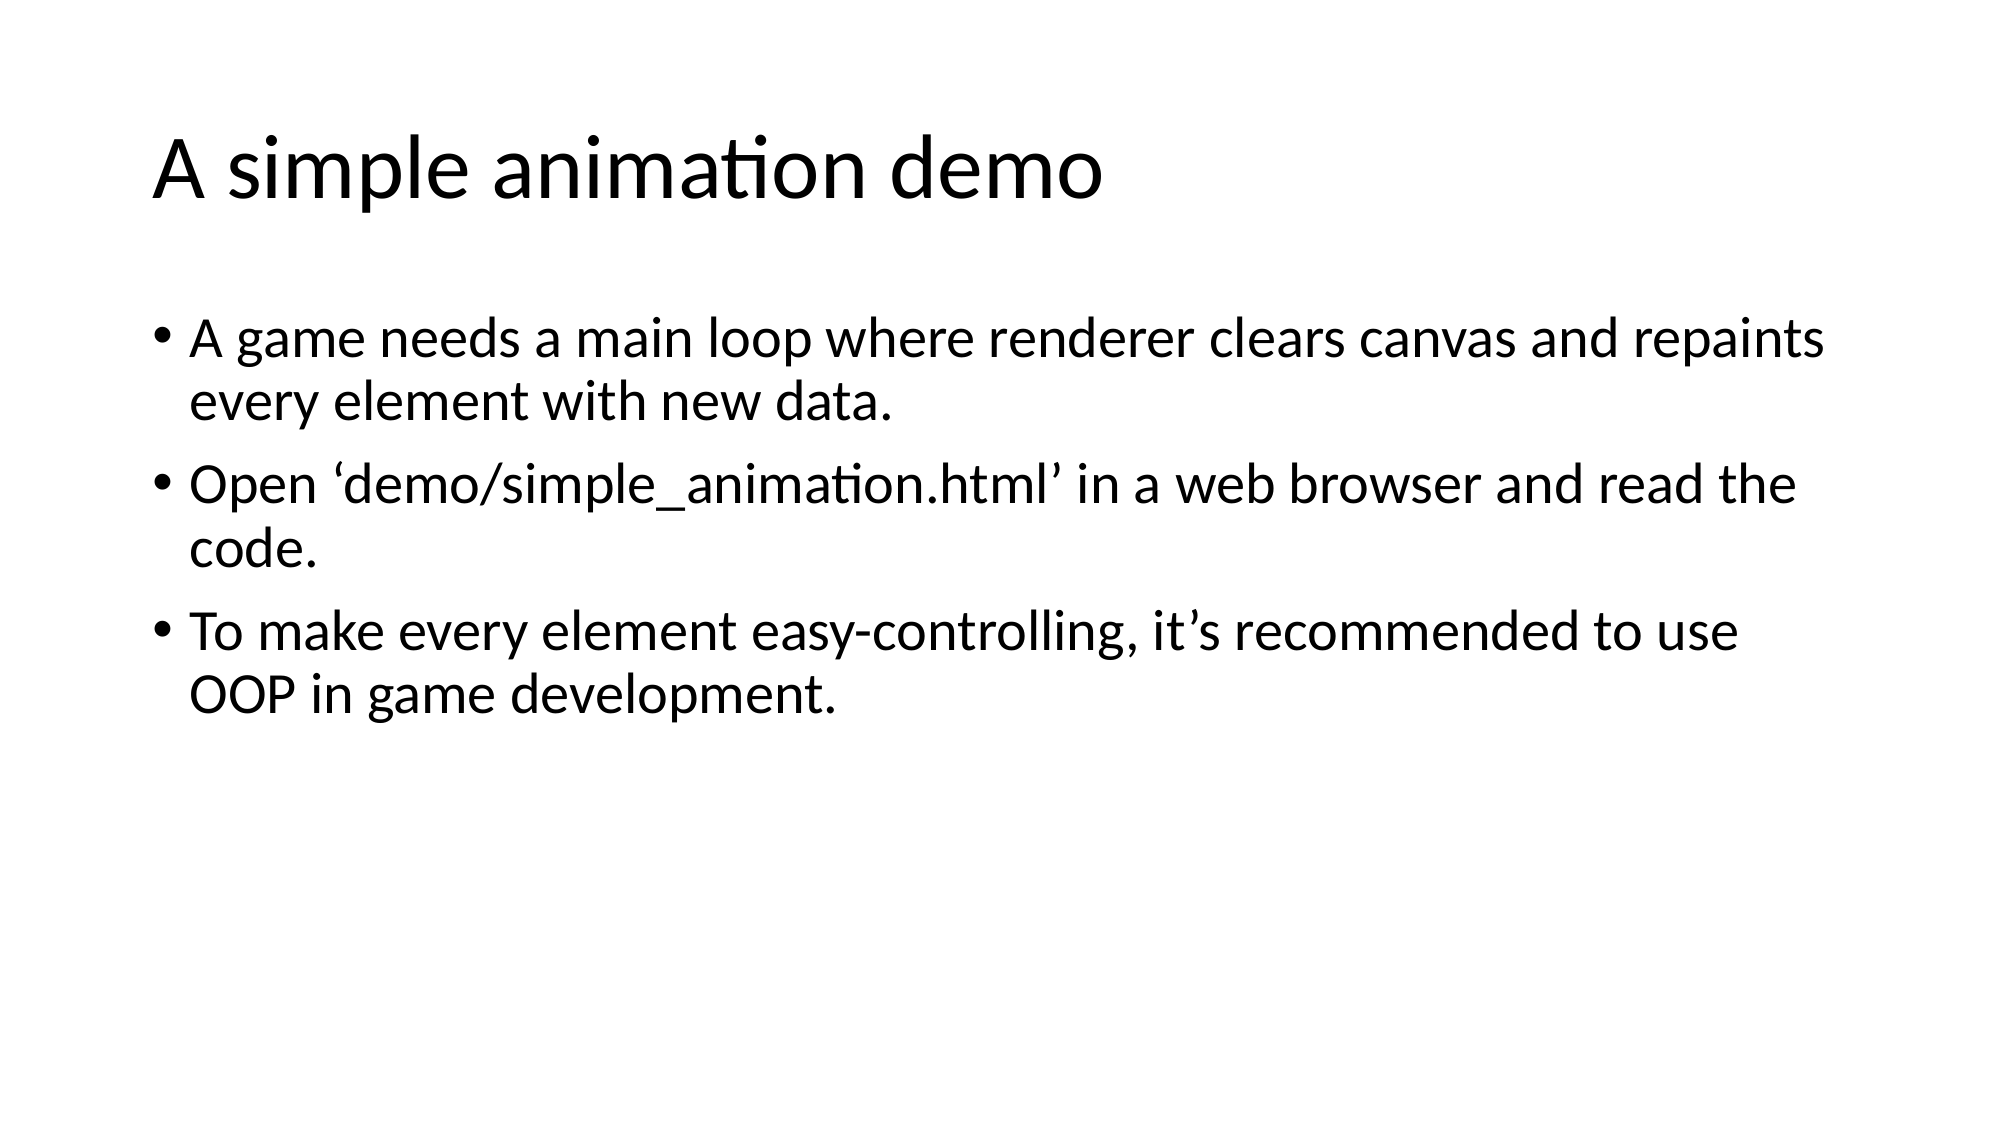

# A simple animation demo
A game needs a main loop where renderer clears canvas and repaints every element with new data.
Open ‘demo/simple_animation.html’ in a web browser and read the code.
To make every element easy-controlling, it’s recommended to use OOP in game development.